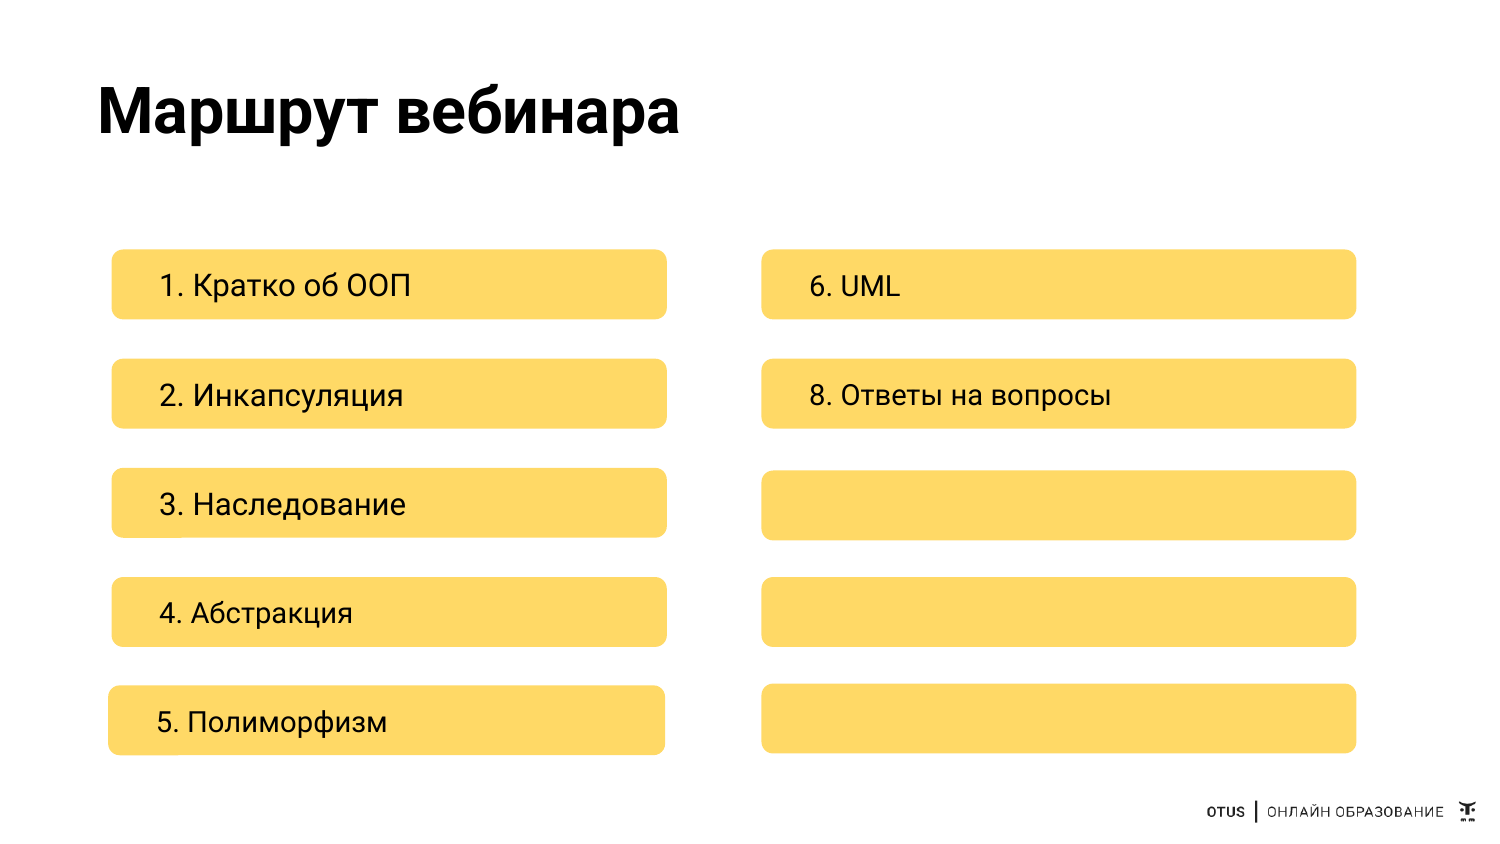

# Маршрут вебинара
6. UML
1. Кратко об ООП
2. Инкапсуляция
8. Ответы на вопросы
3. Наследование

4. Абстракция

5. Полиморфизм